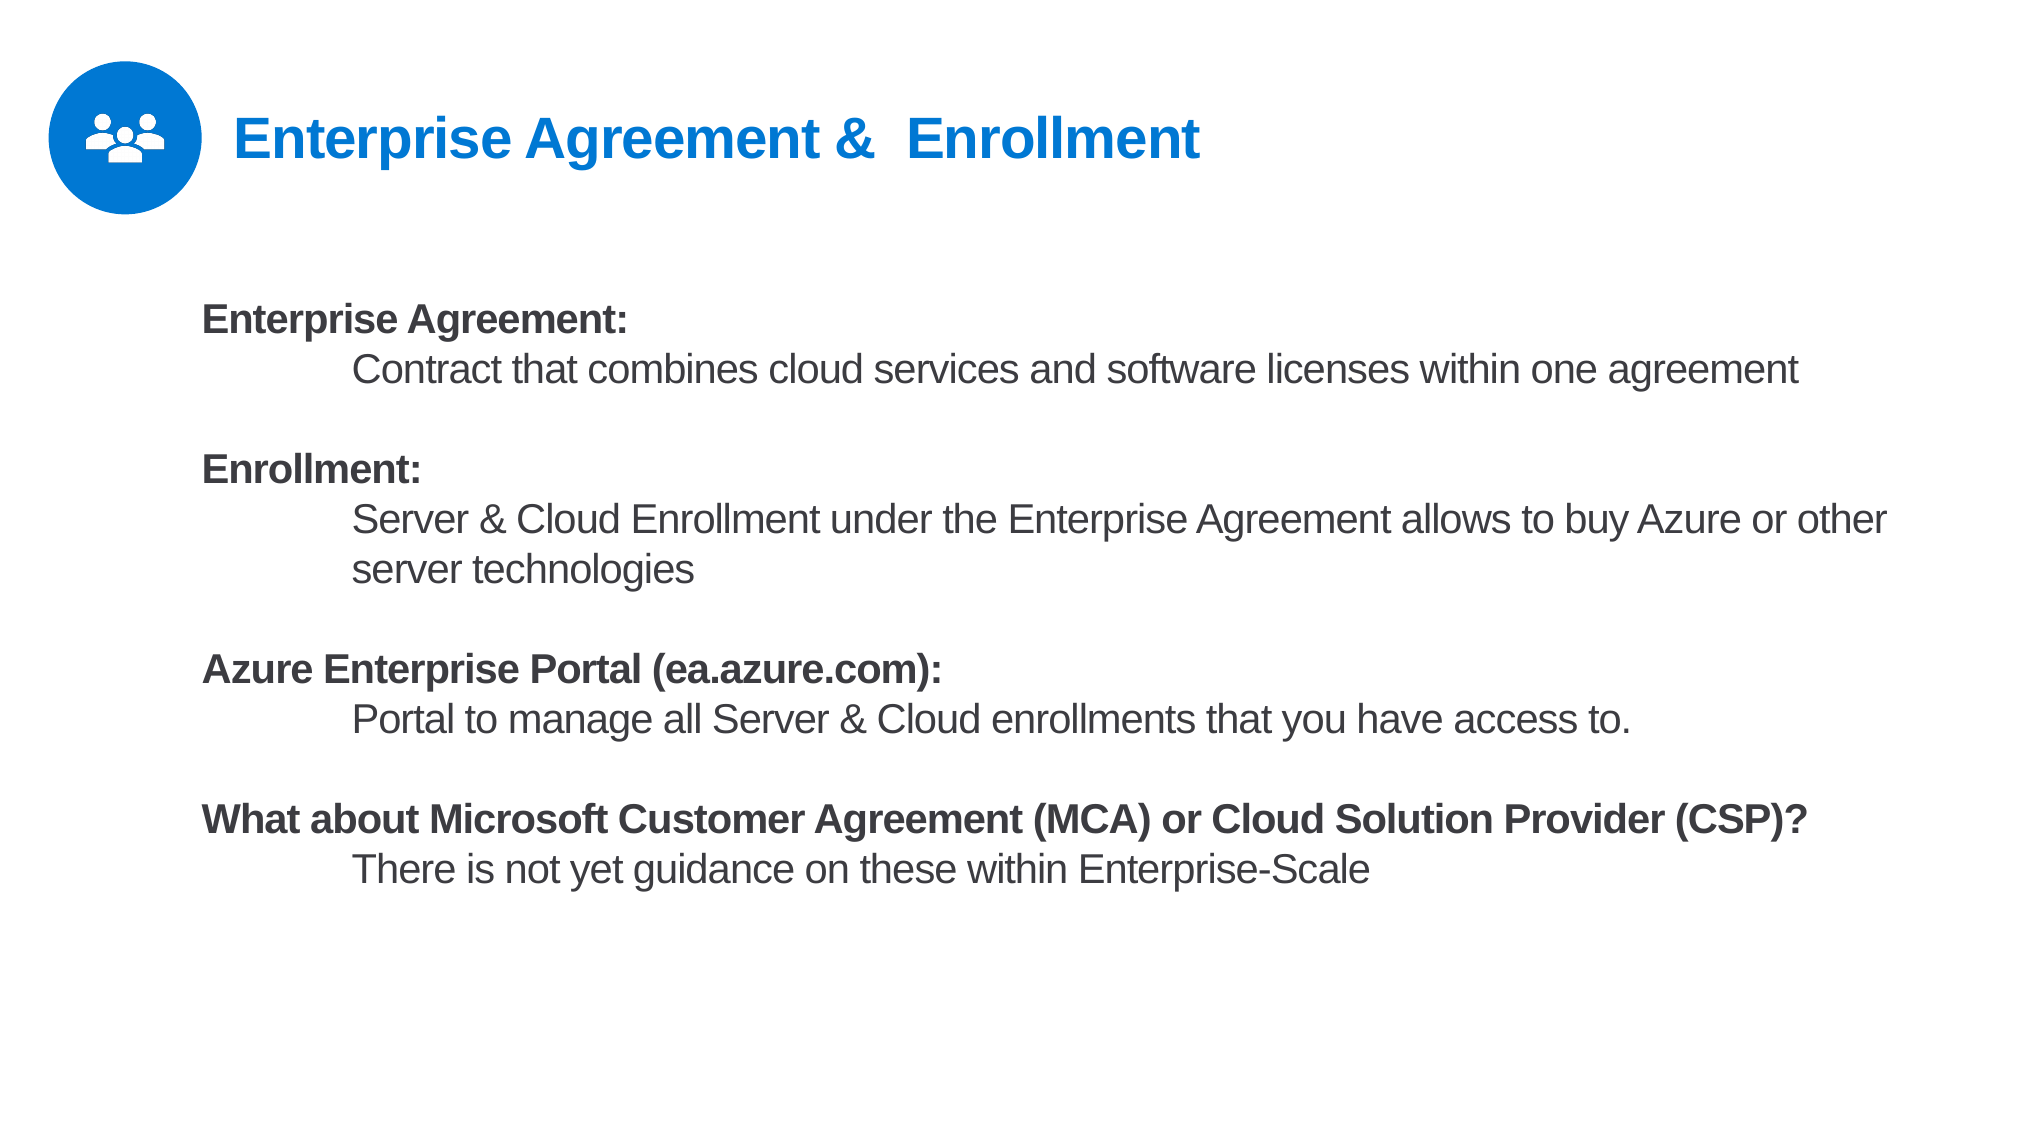

# Enterprise Agreement &  Enrollment
Enterprise Agreement:
	Contract that combines cloud services and software licenses within one agreement

Enrollment:
	Server & Cloud Enrollment under the Enterprise Agreement allows to buy Azure or other 	server technologies

Azure Enterprise Portal (ea.azure.com):
	Portal to manage all Server & Cloud enrollments that you have access to.

What about Microsoft Customer Agreement (MCA) or Cloud Solution Provider (CSP)?
	There is not yet guidance on these within Enterprise-Scale